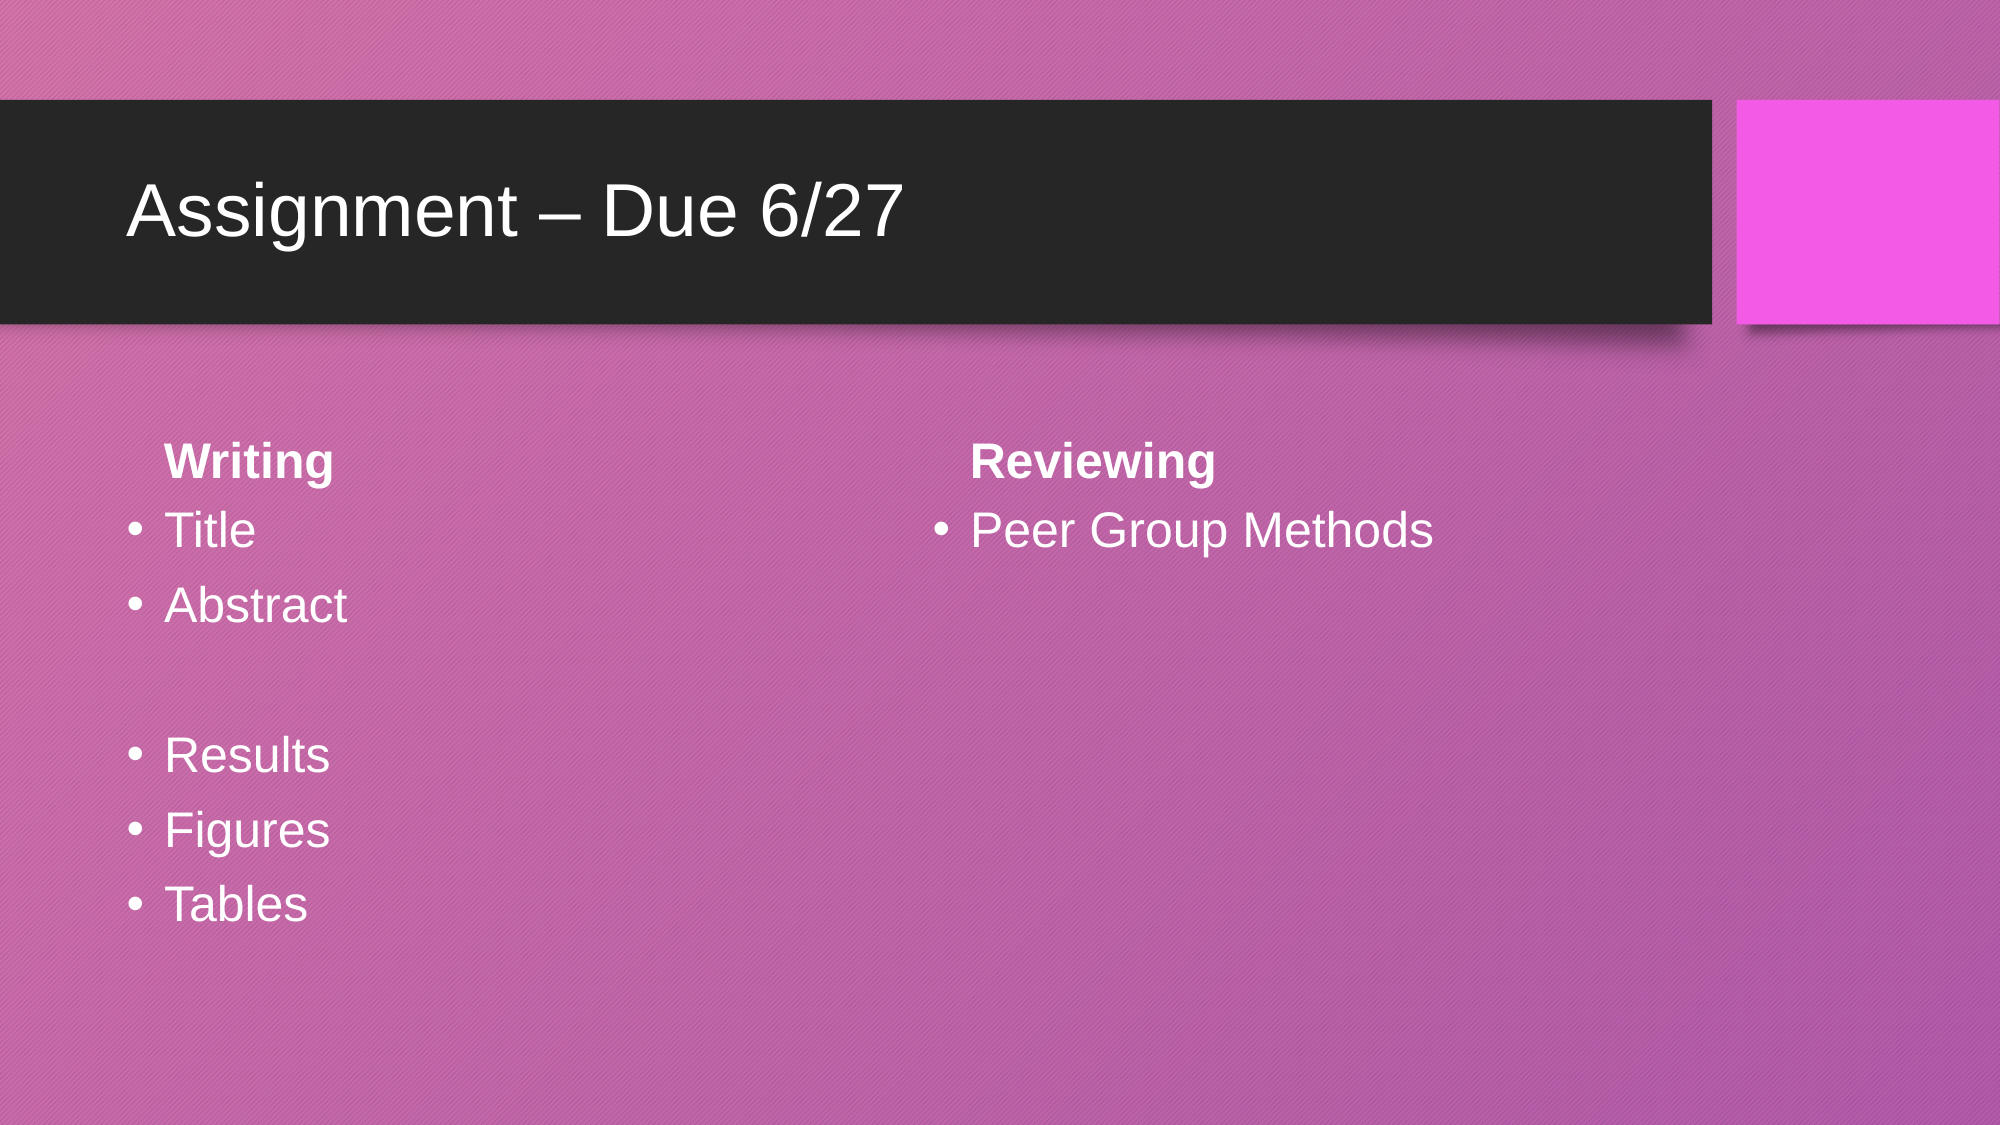

# Assignment – Due 6/27
Writing
Reviewing
Title
Abstract

Results
Figures
Tables
Peer Group Methods